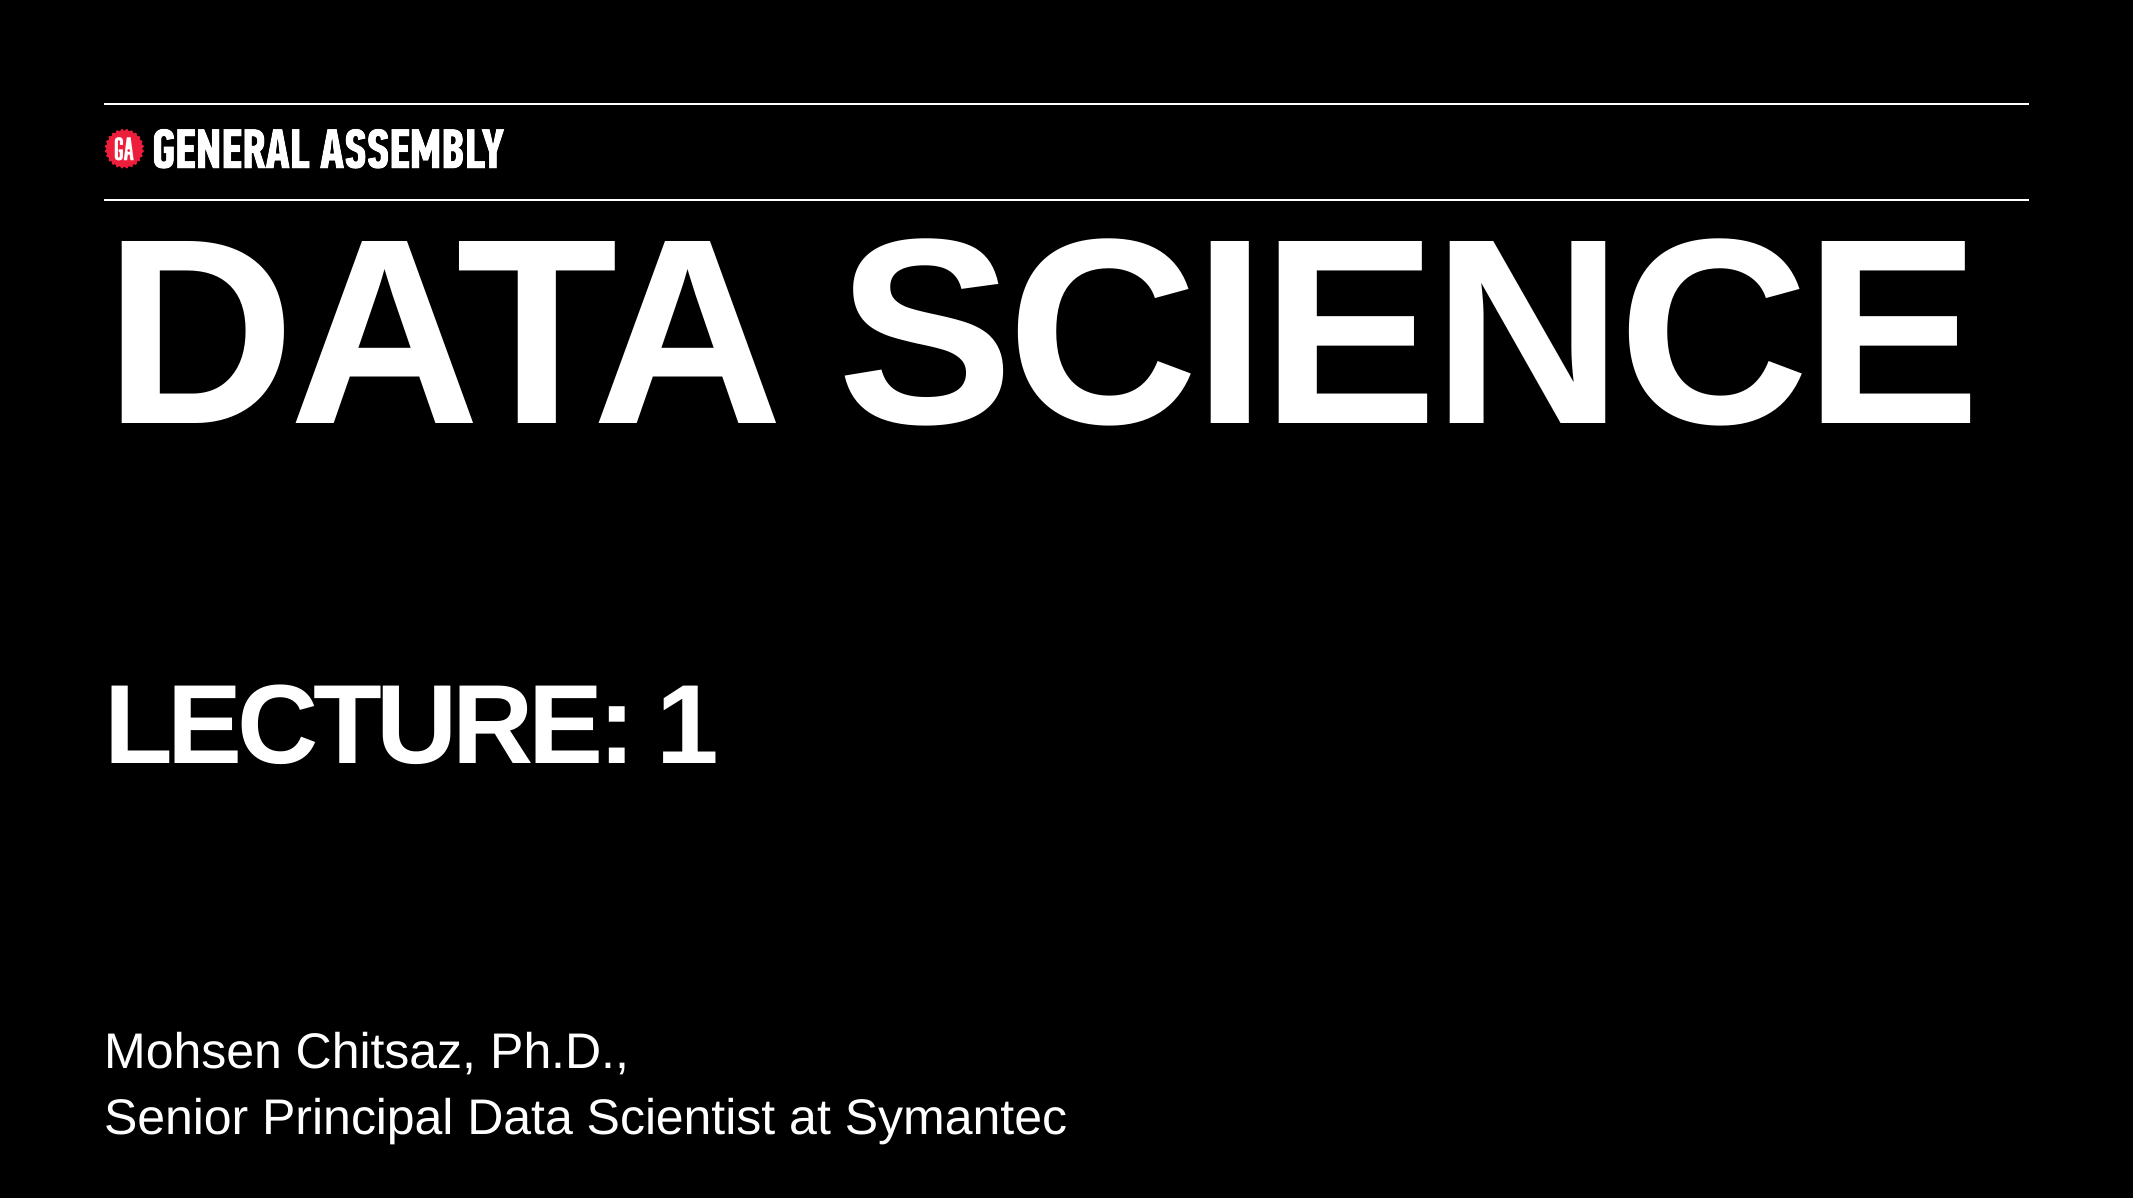

Data SCIENCE
Lecture: 1
Mohsen Chitsaz, Ph.D.,
Senior Principal Data Scientist at Symantec